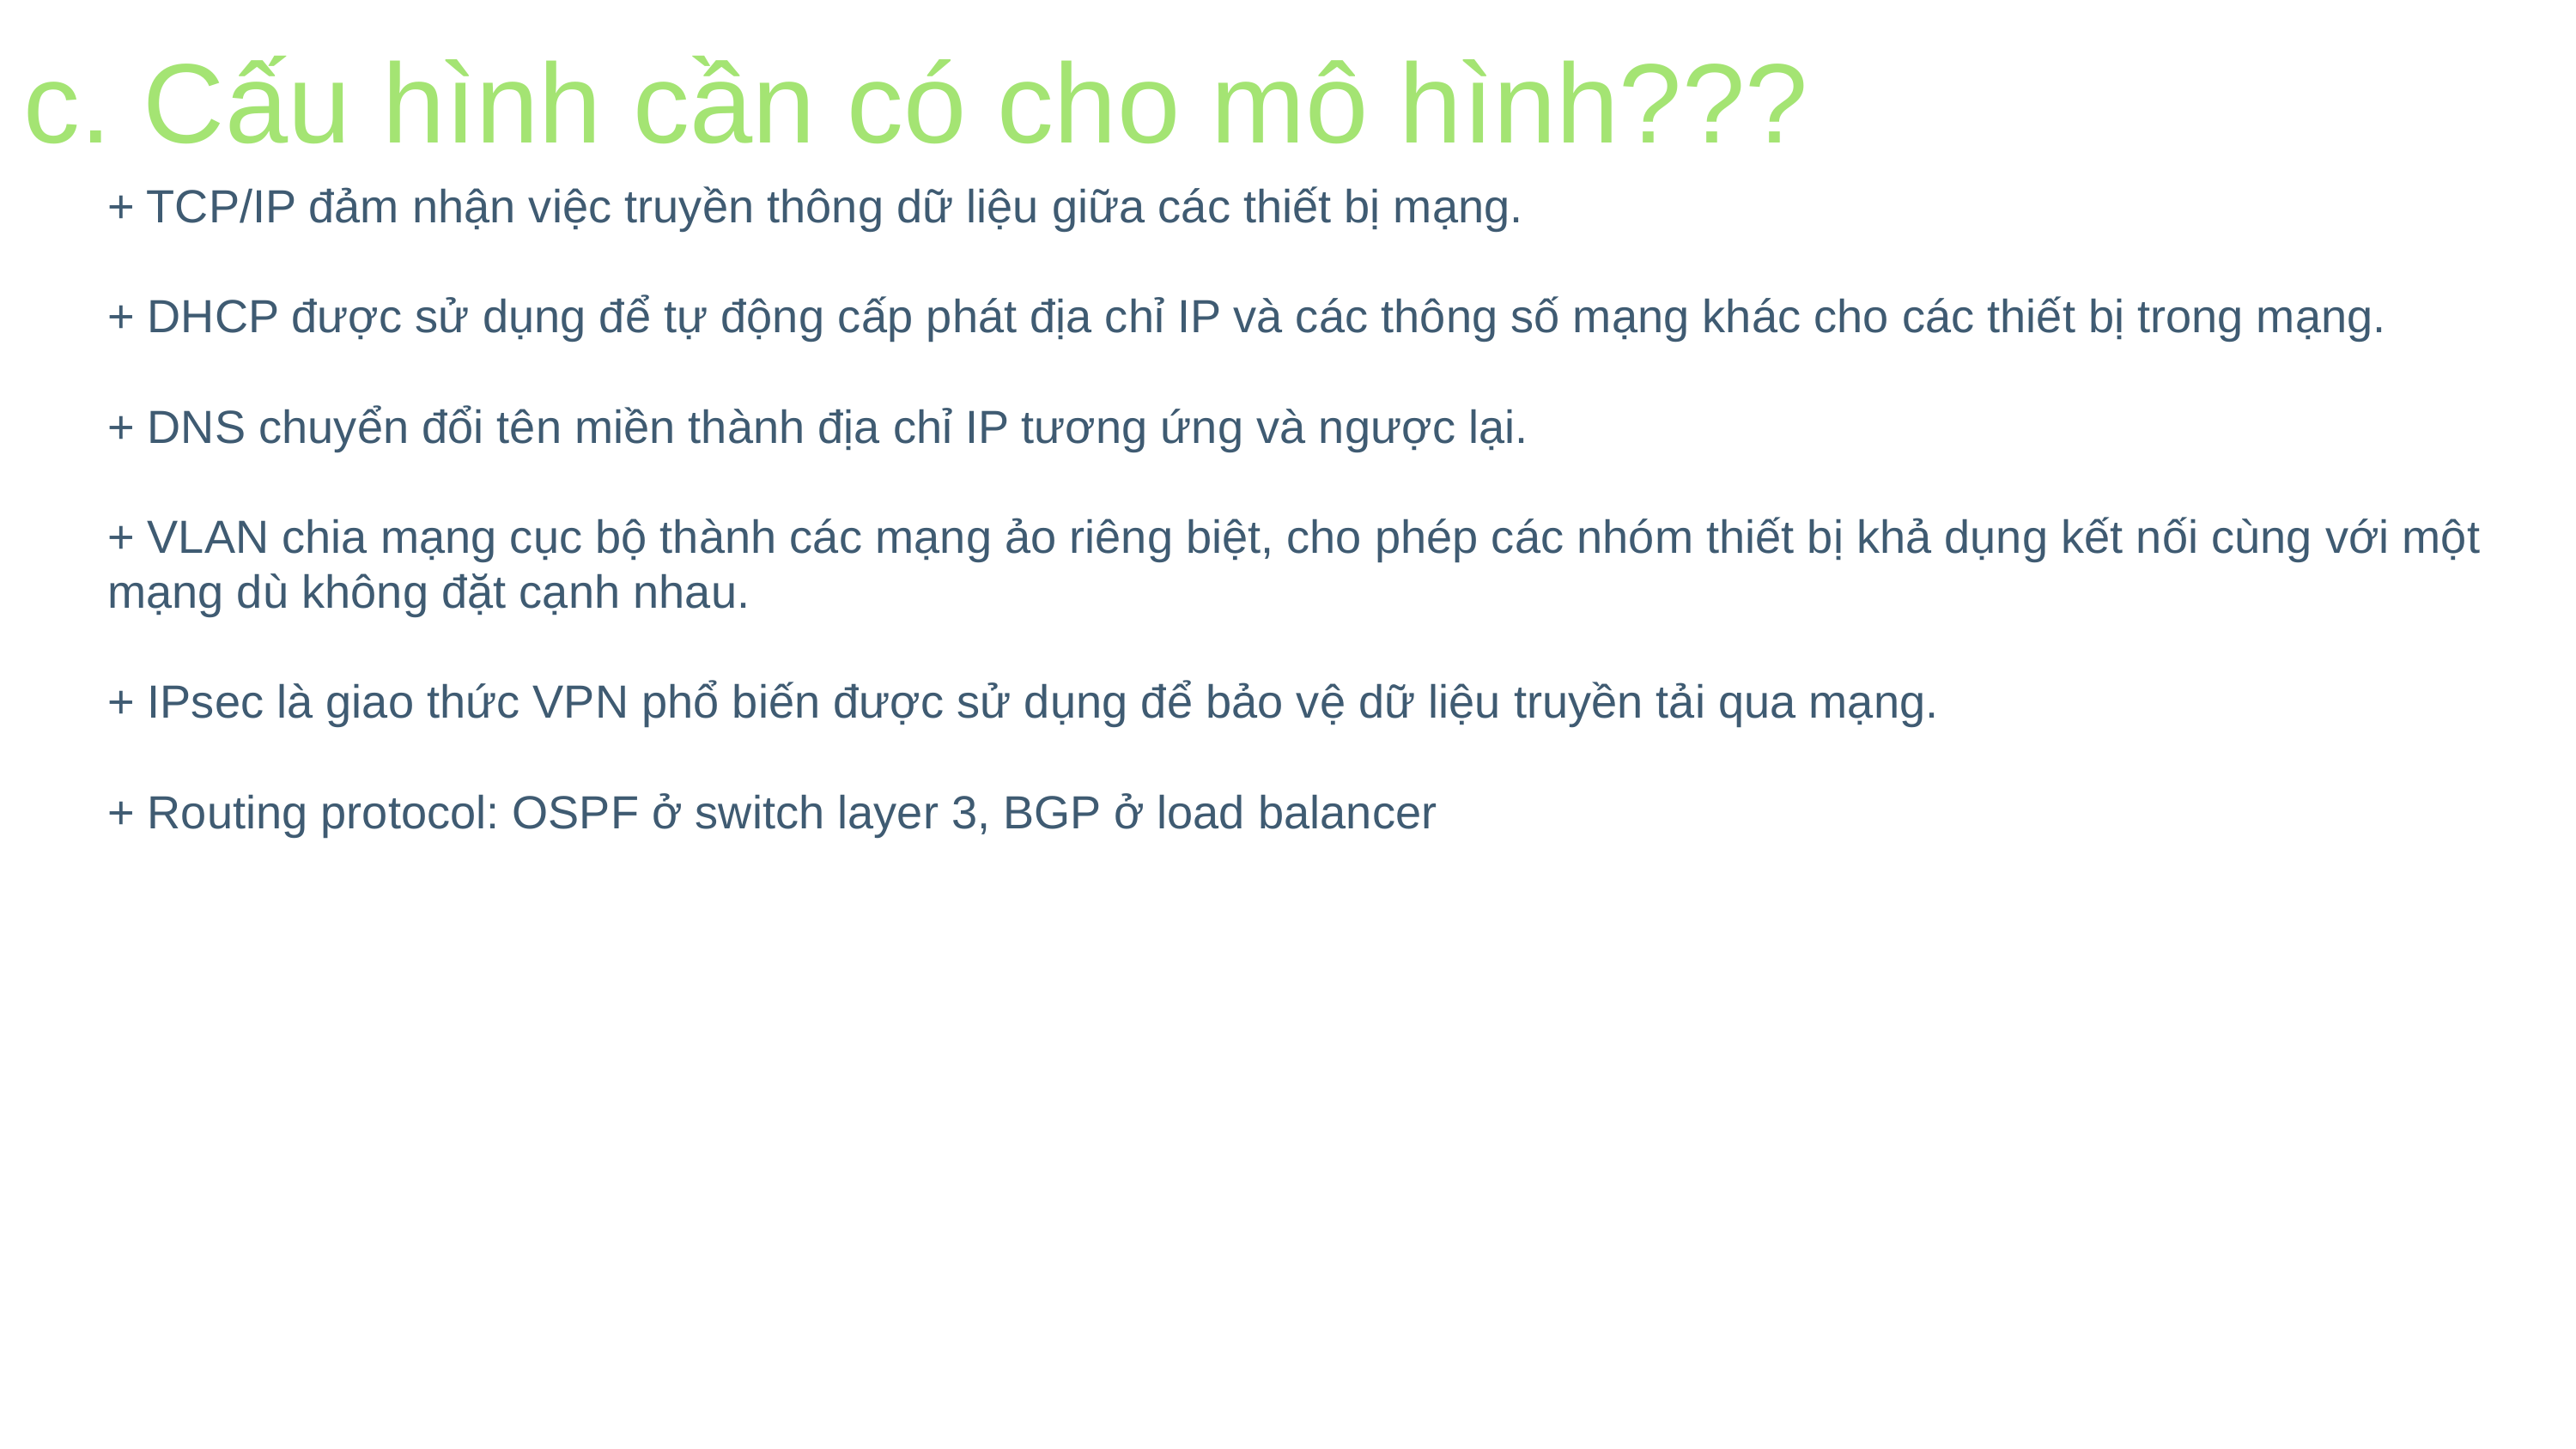

c. Cấu hình cần có cho mô hình???
+ TCP/IP đảm nhận việc truyền thông dữ liệu giữa các thiết bị mạng.

+ DHCP được sử dụng để tự động cấp phát địa chỉ IP và các thông số mạng khác cho các thiết bị trong mạng.

+ DNS chuyển đổi tên miền thành địa chỉ IP tương ứng và ngược lại.

+ VLAN chia mạng cục bộ thành các mạng ảo riêng biệt, cho phép các nhóm thiết bị khả dụng kết nối cùng với một mạng dù không đặt cạnh nhau.

+ IPsec là giao thức VPN phổ biến được sử dụng để bảo vệ dữ liệu truyền tải qua mạng.

+ Routing protocol: OSPF ở switch layer 3, BGP ở load balancer